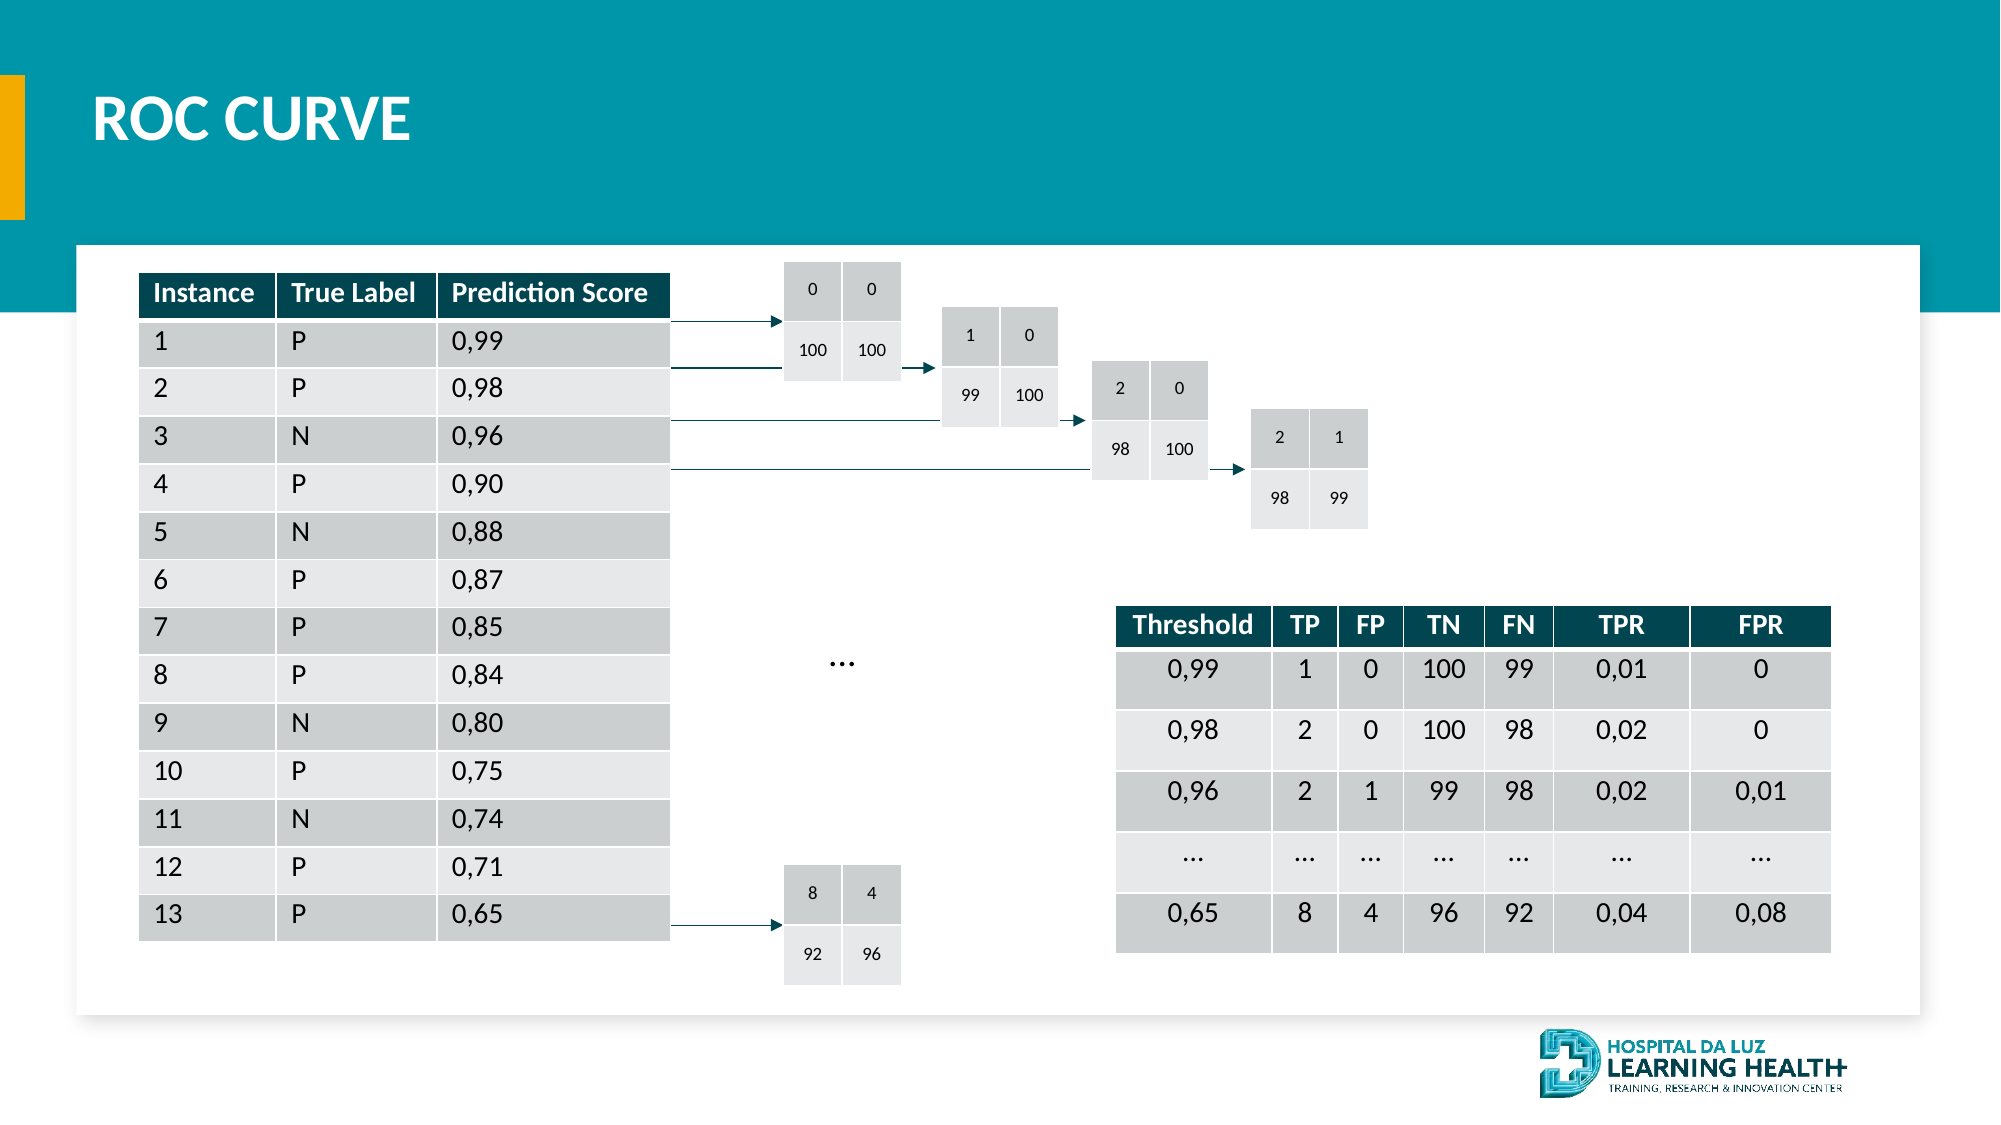

ROC CURVE
#
| 0 | 0 |
| --- | --- |
| 100 | 100 |
| Instance | True Label | Prediction Score |
| --- | --- | --- |
| 1 | P | 0,99 |
| 2 | P | 0,98 |
| 3 | N | 0,96 |
| 4 | P | 0,90 |
| 5 | N | 0,88 |
| 6 | P | 0,87 |
| 7 | P | 0,85 |
| 8 | P | 0,84 |
| 9 | N | 0,80 |
| 10 | P | 0,75 |
| 11 | N | 0,74 |
| 12 | P | 0,71 |
| 13 | P | 0,65 |
| 1 | 0 |
| --- | --- |
| 99 | 100 |
| 2 | 0 |
| --- | --- |
| 98 | 100 |
| 2 | 1 |
| --- | --- |
| 98 | 99 |
| Threshold | TP | FP | TN | FN | TPR | FPR |
| --- | --- | --- | --- | --- | --- | --- |
| 0,99 | 1 | 0 | 100 | 99 | 0,01 | 0 |
| 0,98 | 2 | 0 | 100 | 98 | 0,02 | 0 |
| 0,96 | 2 | 1 | 99 | 98 | 0,02 | 0,01 |
| ... | ... | ... | ... | ... | ... | ... |
| 0,65 | 8 | 4 | 96 | 92 | 0,04 | 0,08 |
...
| 8 | 4 |
| --- | --- |
| 92 | 96 |